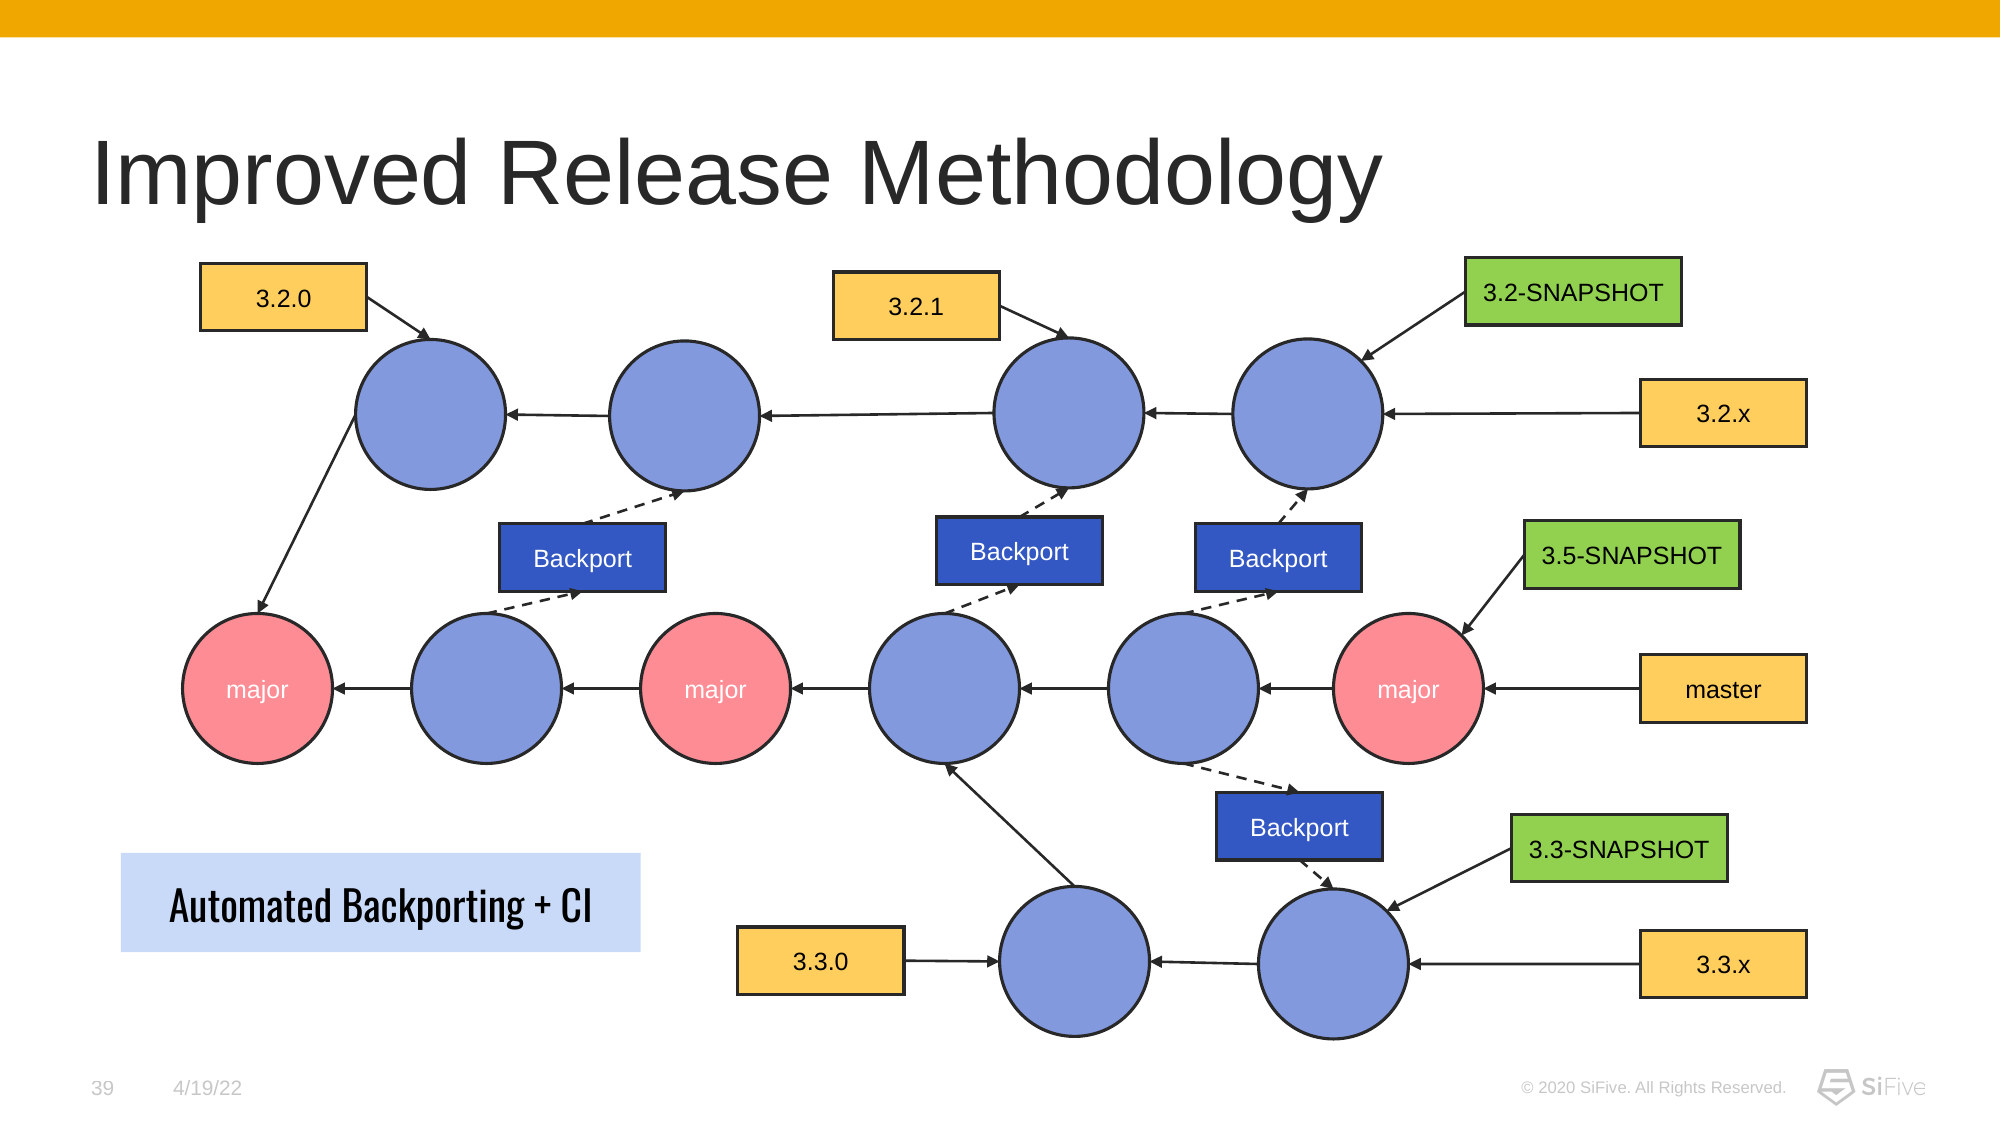

# Improved Release Methodology
3.2-SNAPSHOT
3.2.0
3.2.1

3.2.x
Backport
3.5-SNAPSHOT
Backport
Backport
major

major

major
master
Backport
3.3-SNAPSHOT
Automated Backporting + CI

3.3.0
3.3.x
39
4/19/22